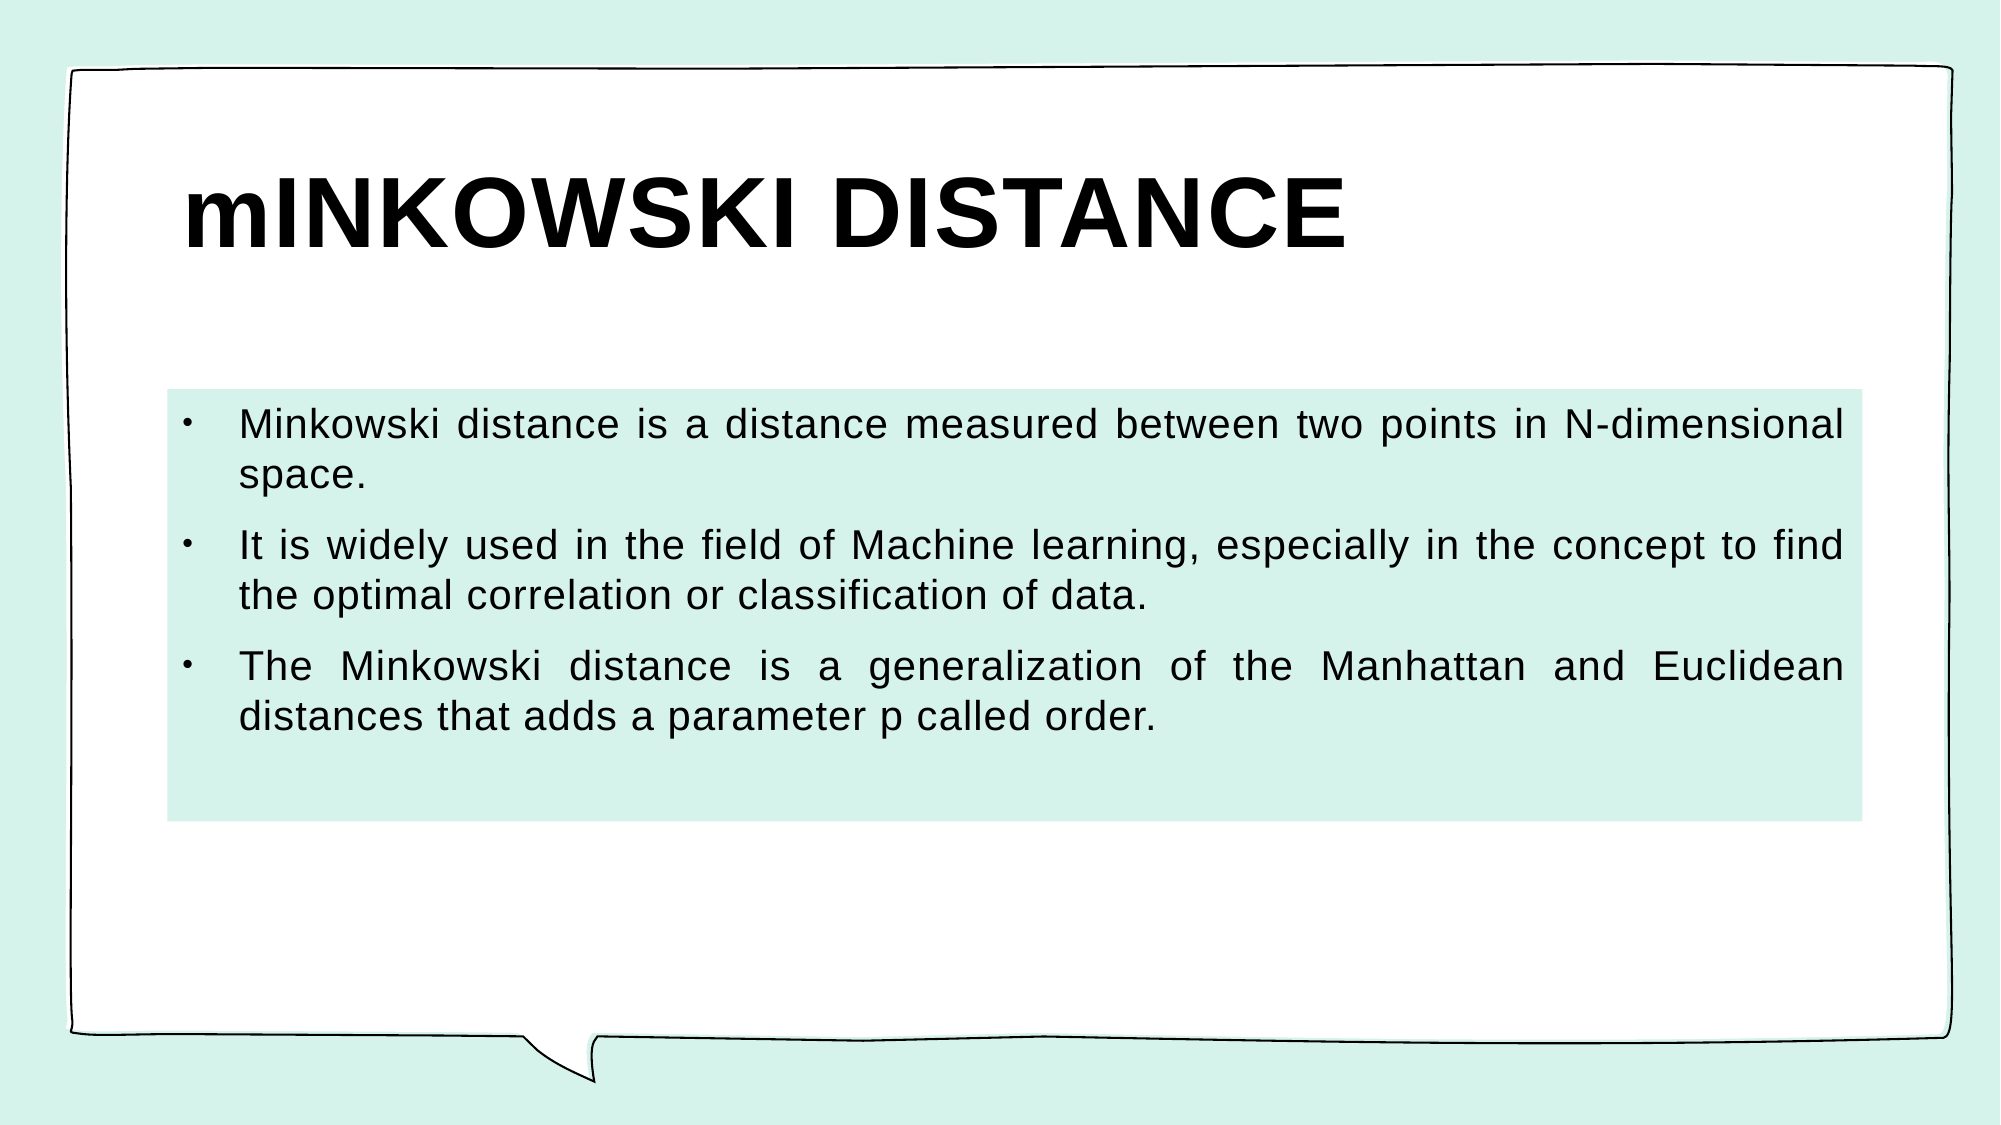

# mINKOWSKI DISTANCE
Minkowski distance is a distance measured between two points in N-dimensional space.
It is widely used in the field of Machine learning, especially in the concept to find the optimal correlation or classification of data.
The Minkowski distance is a generalization of the Manhattan and Euclidean distances that adds a parameter p called order.